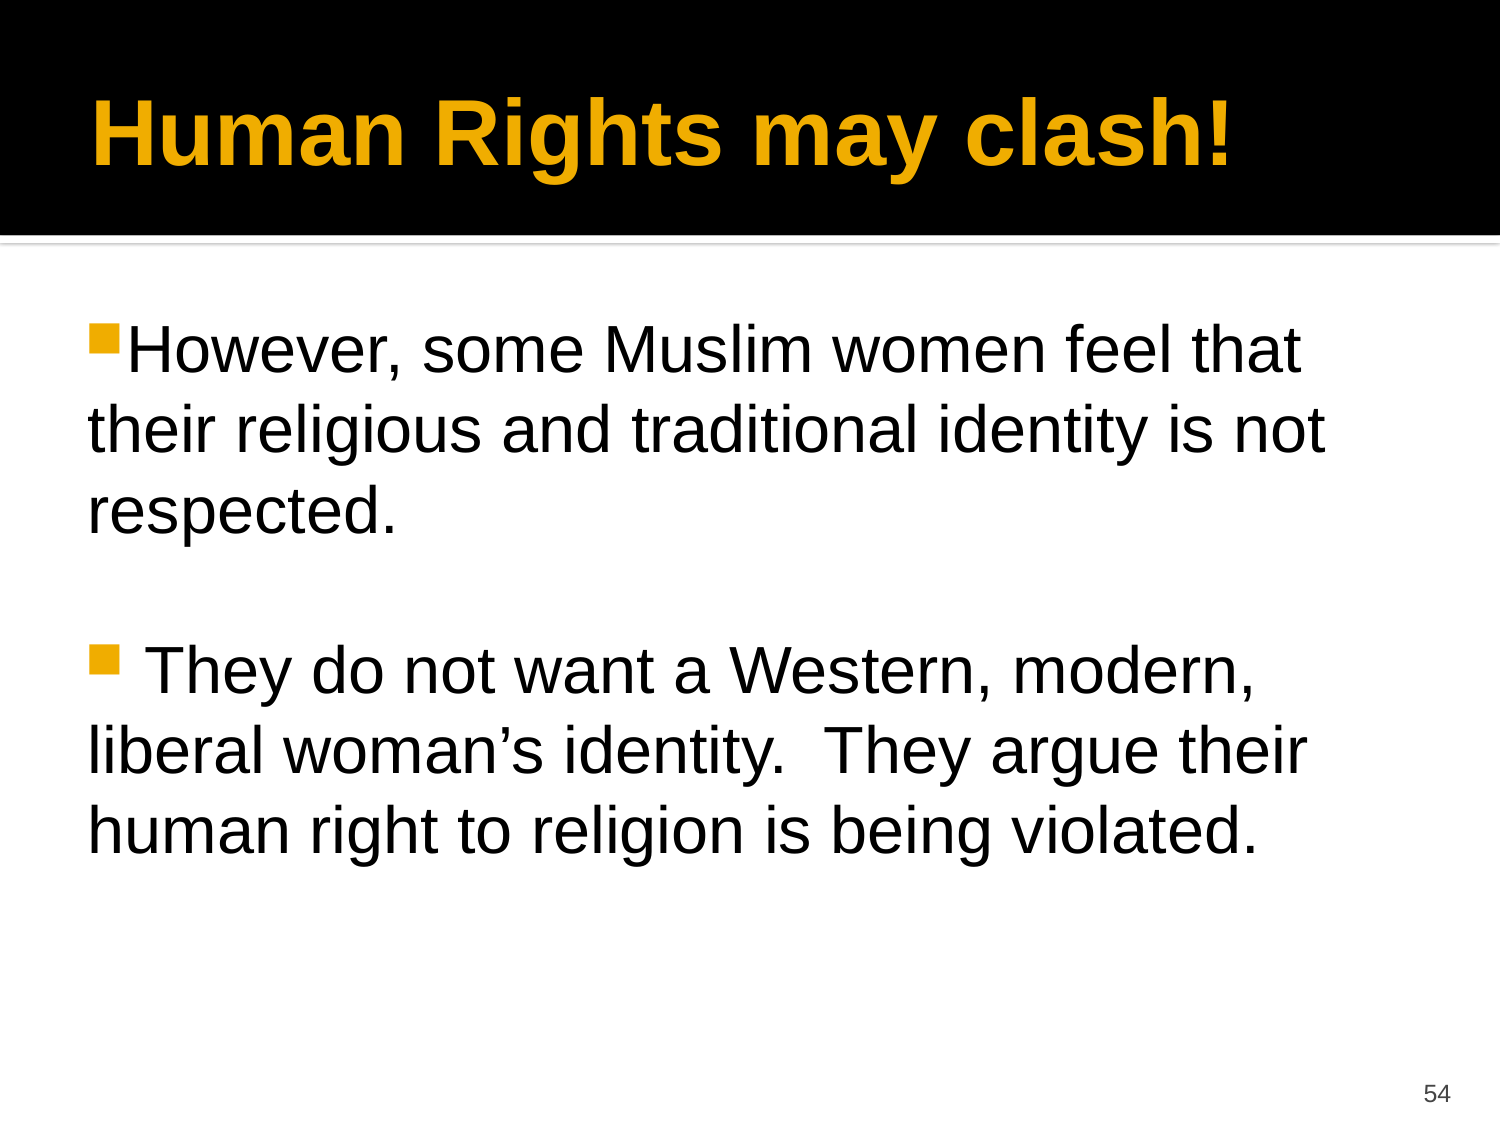

# Human Rights may clash!
However, some Muslim women feel that their religious and traditional identity is not respected.

 They do not want a Western, modern, liberal woman’s identity.  They argue their human right to religion is being violated.

54